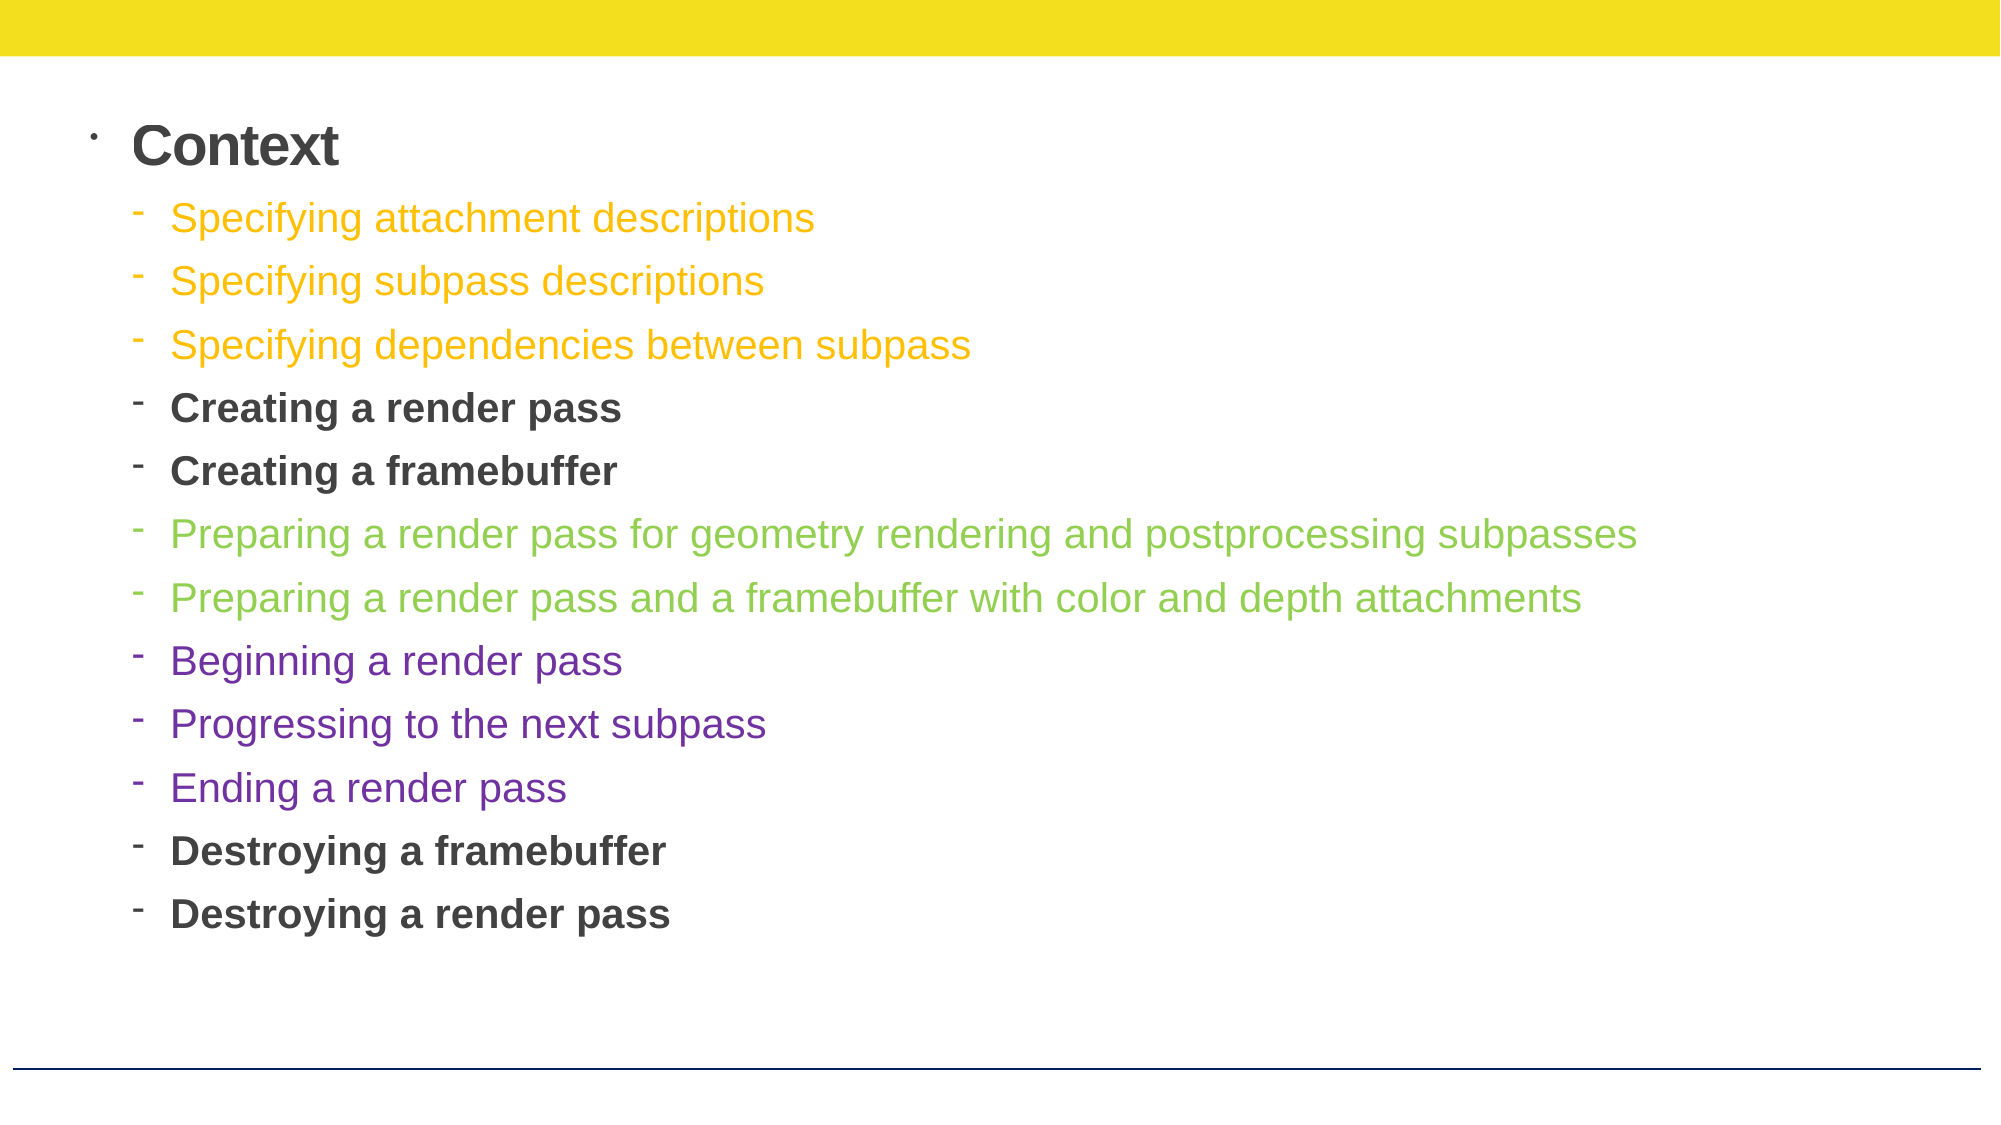

Context
Specifying attachment descriptions
Specifying subpass descriptions
Specifying dependencies between subpass
Creating a render pass
Creating a framebuffer
Preparing a render pass for geometry rendering and postprocessing subpasses
Preparing a render pass and a framebuffer with color and depth attachments
Beginning a render pass
Progressing to the next subpass
Ending a render pass
Destroying a framebuffer
Destroying a render pass